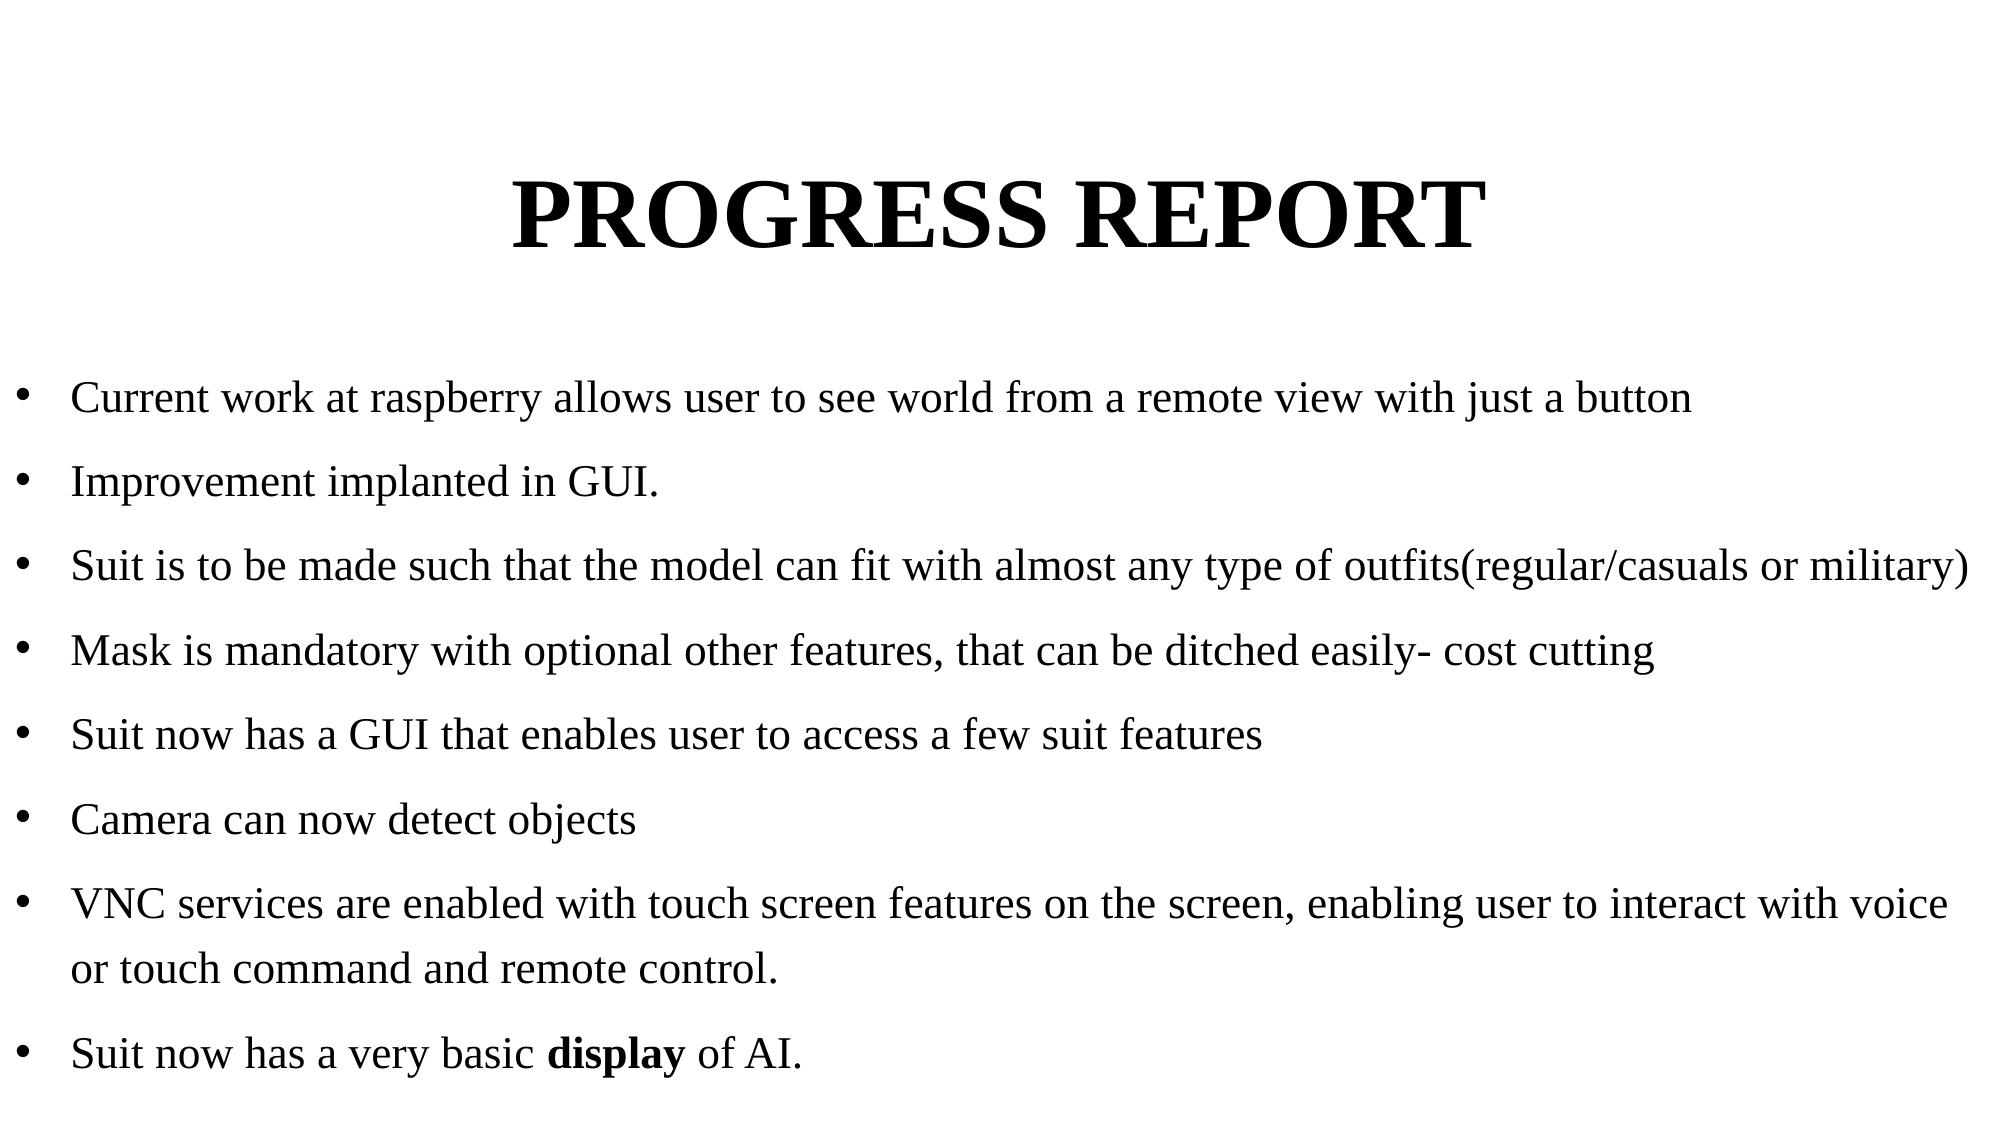

# Progress report
Current work at raspberry allows user to see world from a remote view with just a button
Improvement implanted in GUI.
Suit is to be made such that the model can fit with almost any type of outfits(regular/casuals or military)
Mask is mandatory with optional other features, that can be ditched easily- cost cutting
Suit now has a GUI that enables user to access a few suit features
Camera can now detect objects
VNC services are enabled with touch screen features on the screen, enabling user to interact with voice or touch command and remote control.
Suit now has a very basic display of AI.